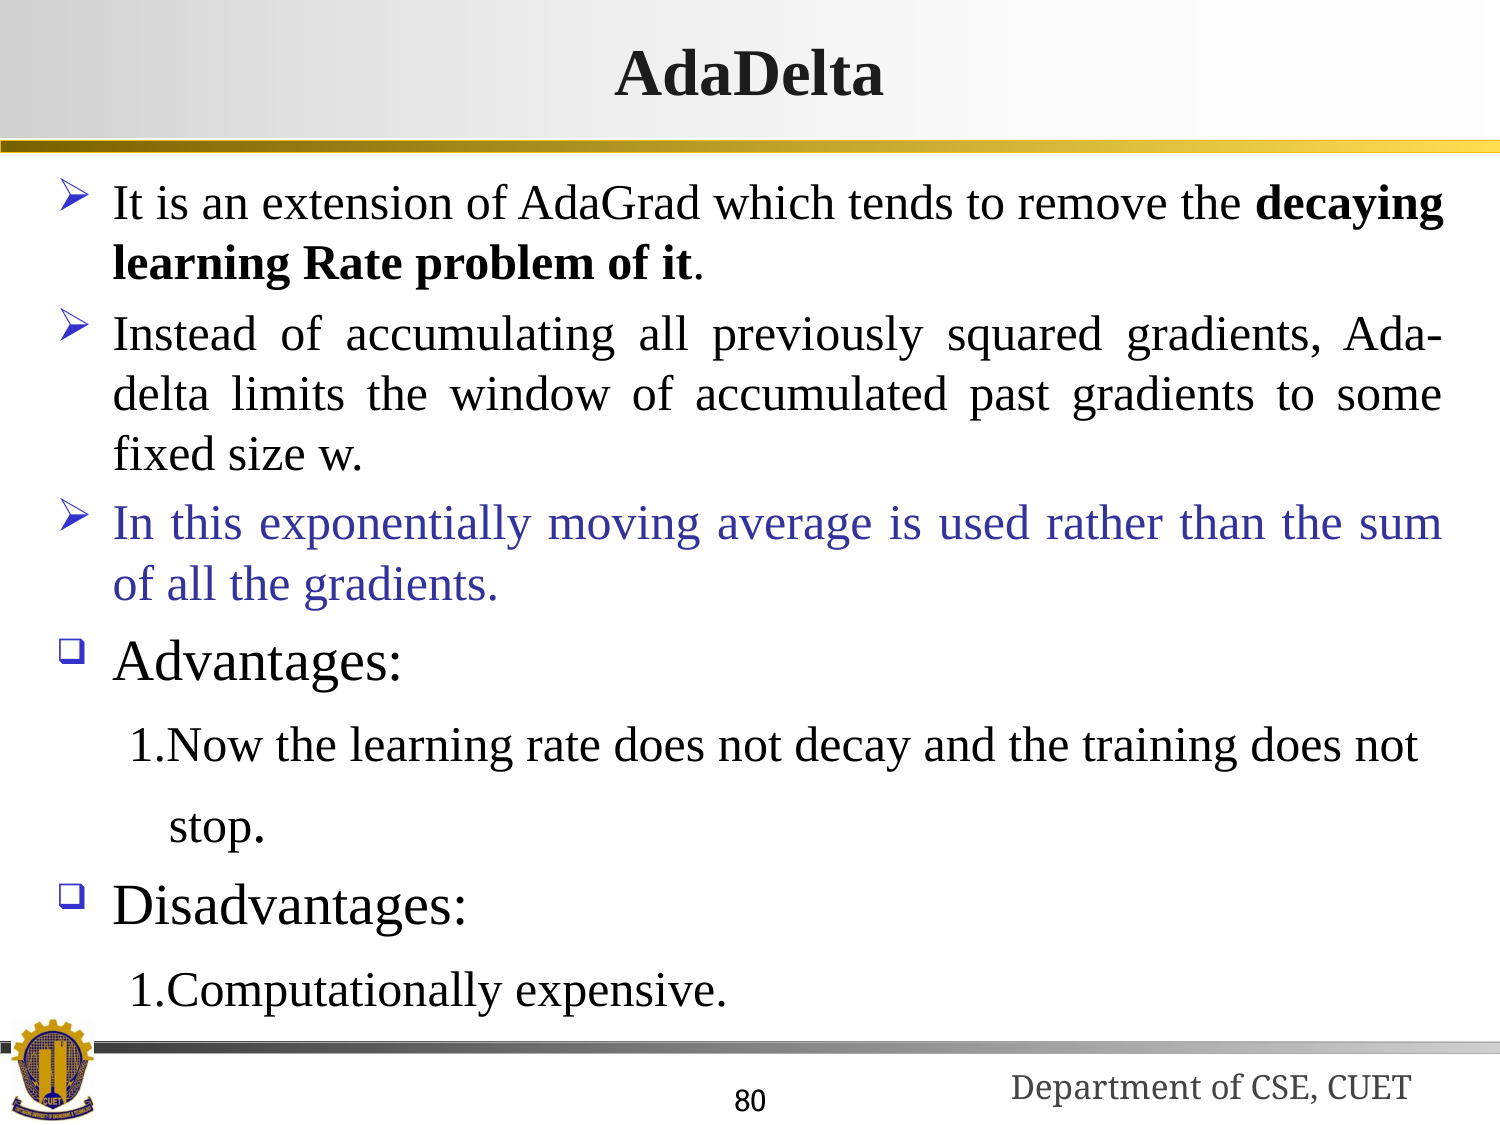

# AdaDelta
It is an extension of AdaGrad which tends to remove the decaying learning Rate problem of it.
Instead of accumulating all previously squared gradients, Ada-delta limits the window of accumulated past gradients to some fixed size w.
In this exponentially moving average is used rather than the sum of all the gradients.
Advantages:
     1.Now the learning rate does not decay and the training does not
         stop.
Disadvantages:
     1.Computationally expensive.